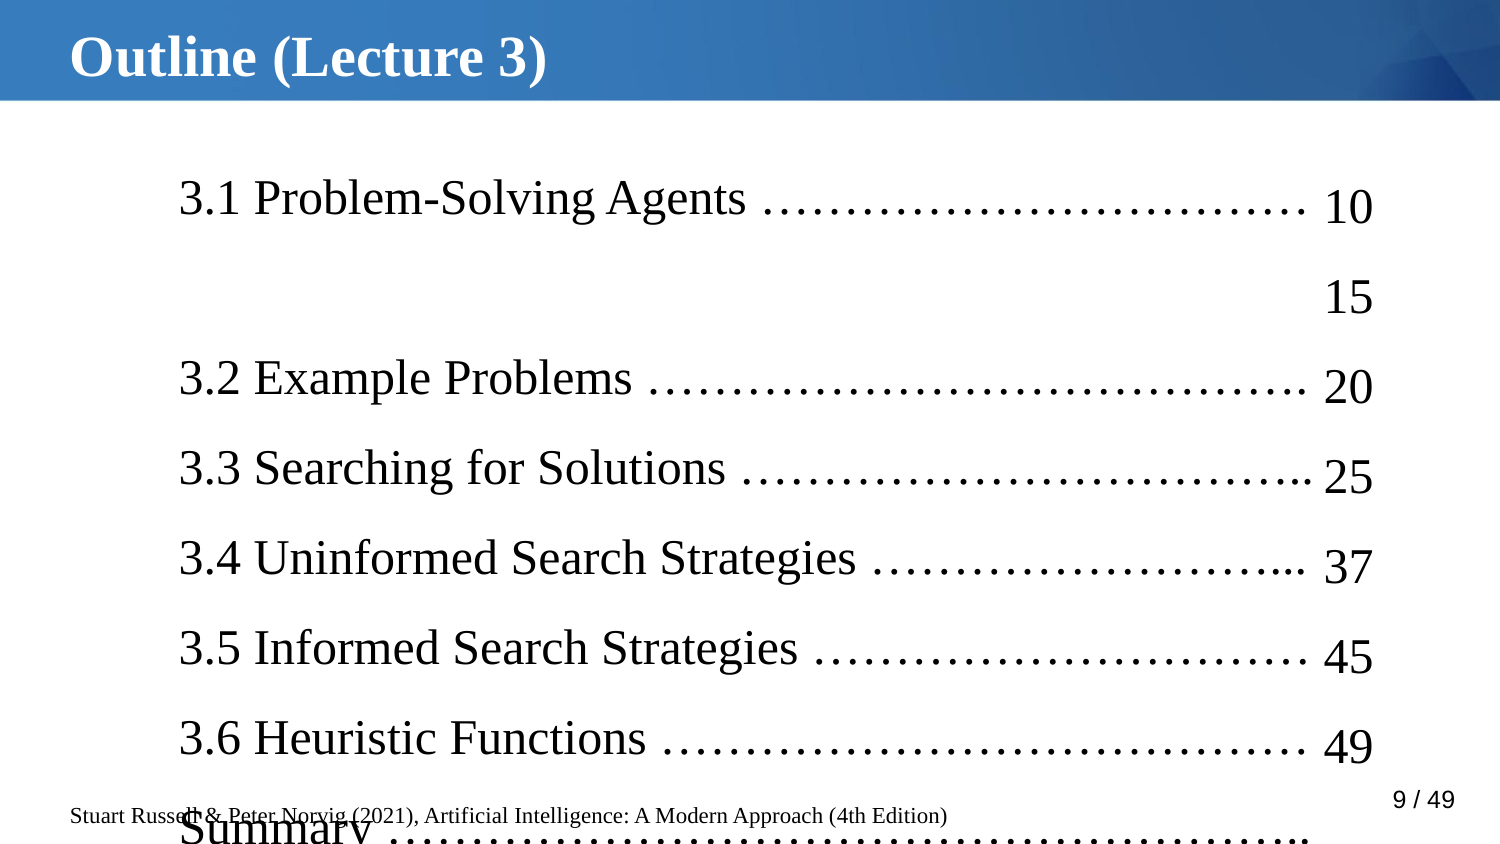

# Outline (Lecture 3)
3.1 Problem-Solving Agents ……………………………
3.2 Example Problems ………………………………….
3.3 Searching for Solutions ……………………………..
3.4 Uninformed Search Strategies ……………………...
3.5 Informed Search Strategies …………………………
3.6 Heuristic Functions …………………………………
Summary ………………………………………………..
10
15
20
25
37
45
49